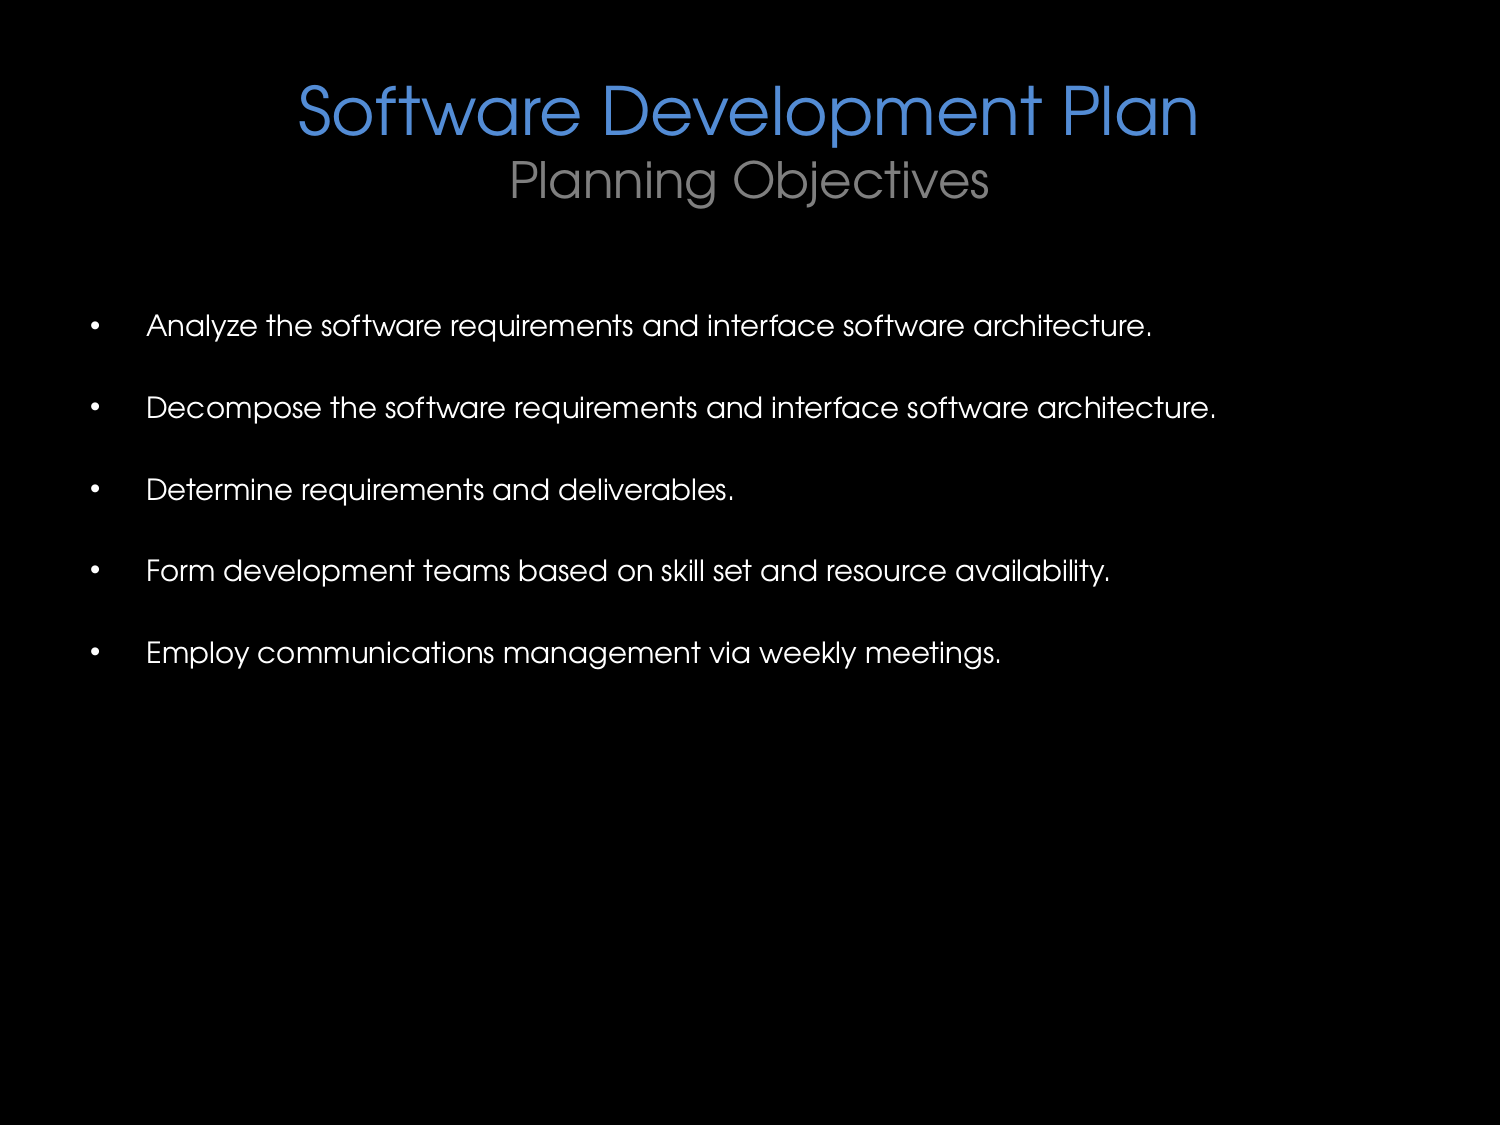

# Software Development Plan Planning Objectives
Analyze the software requirements and interface software architecture.

Decompose the software requirements and interface software architecture.

Determine requirements and deliverables.

Form development teams based on skill set and resource availability.

Employ communications management via weekly meetings.